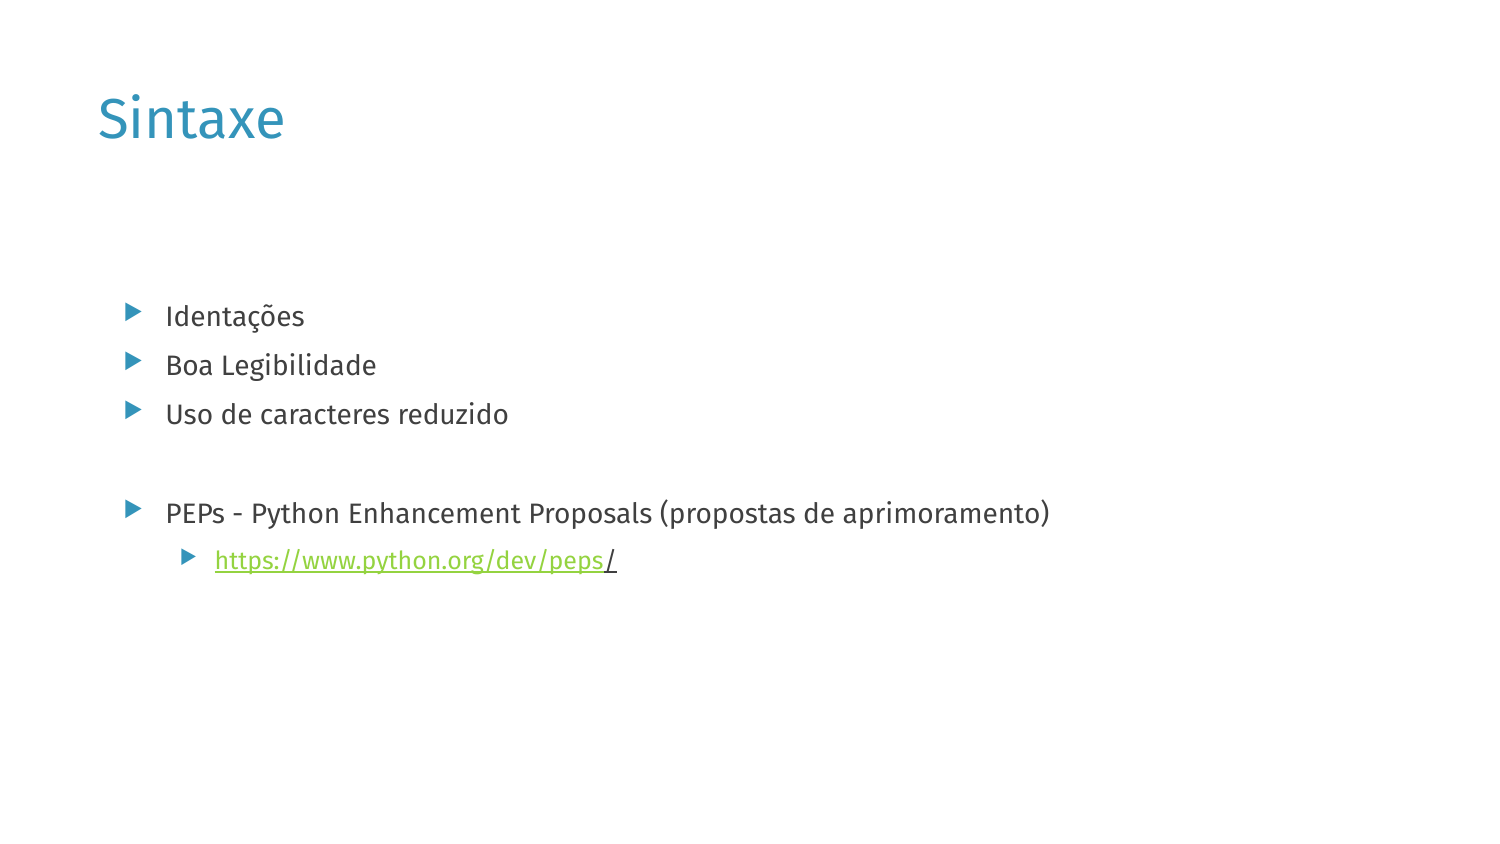

# Sintaxe
Identações
Boa Legibilidade
Uso de caracteres reduzido

PEPs - Python Enhancement Proposals (propostas de aprimoramento)
https://www.python.org/dev/peps/